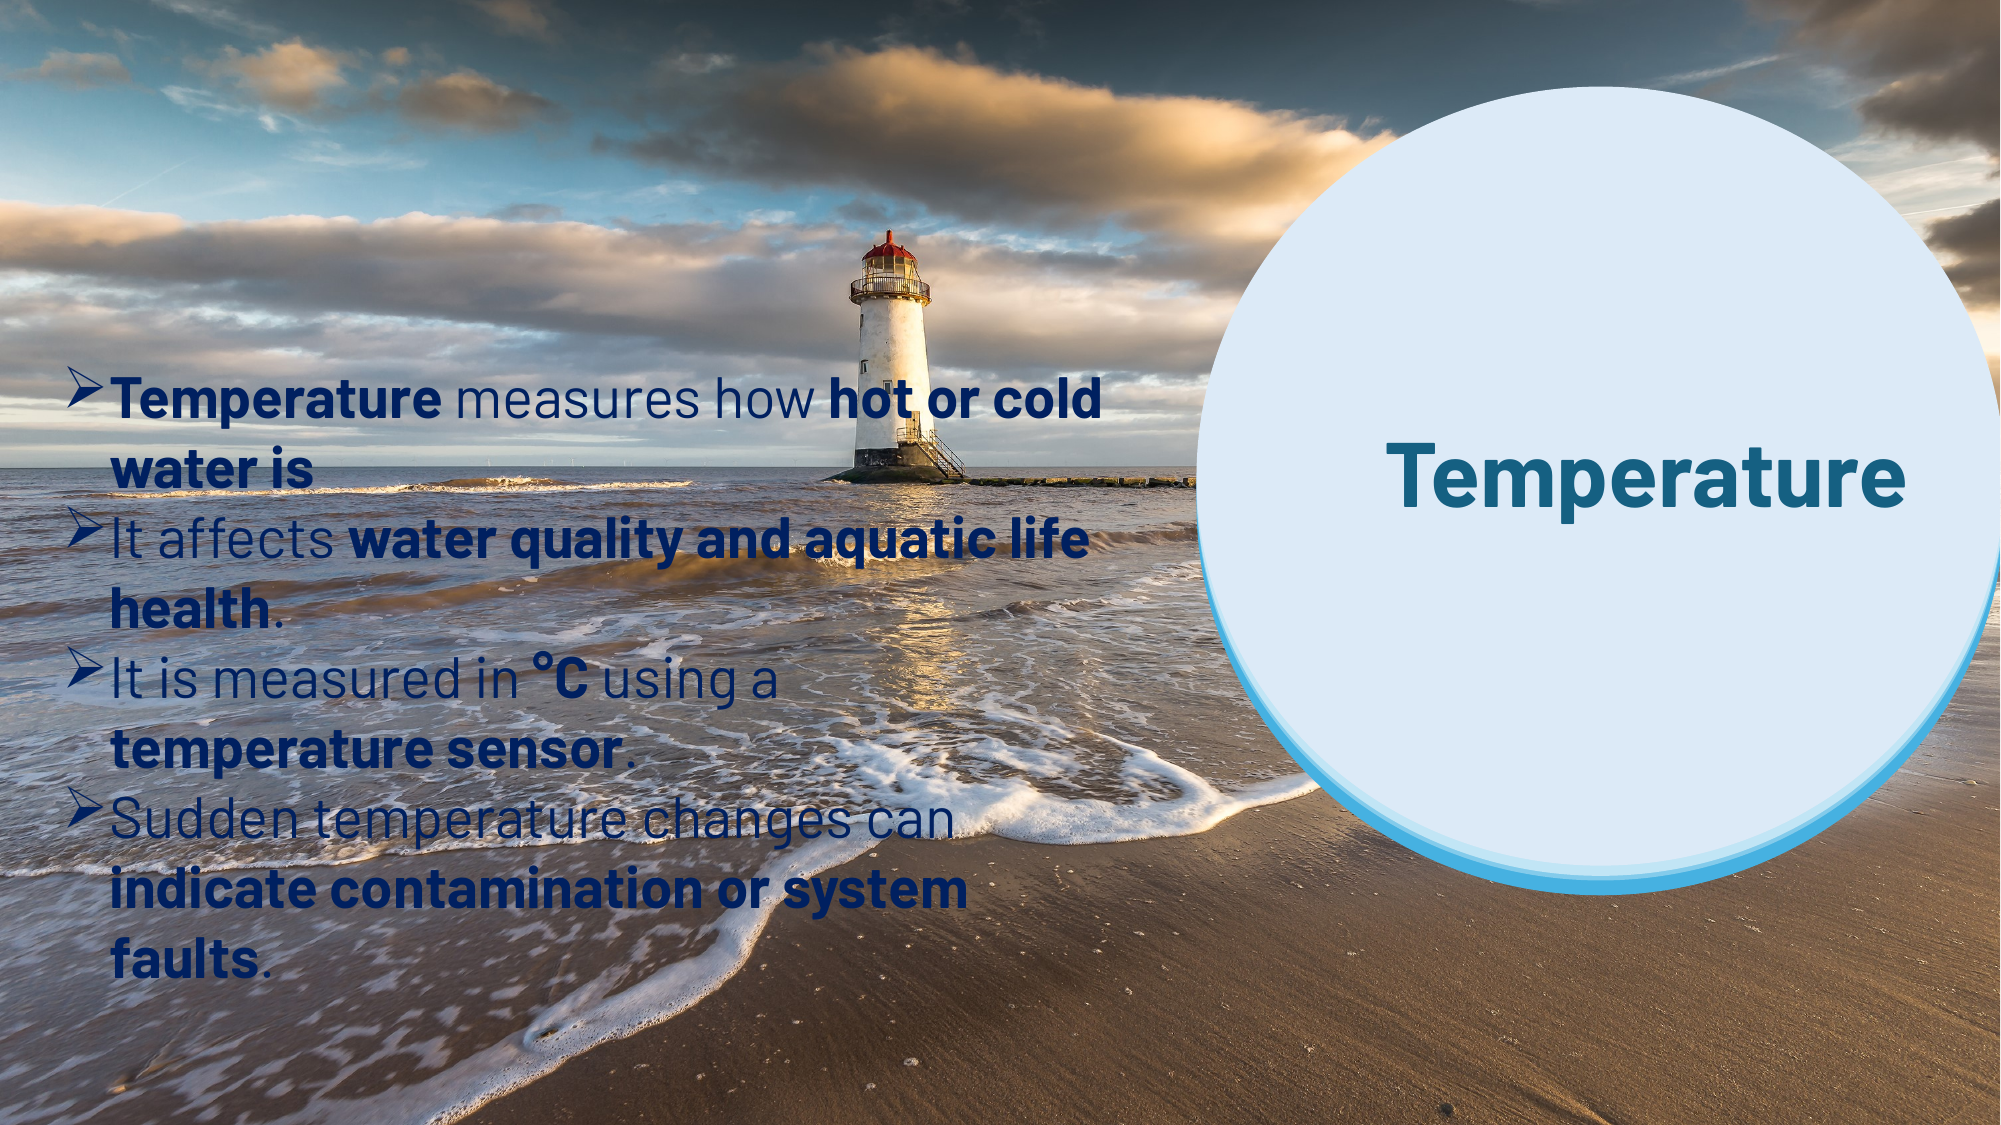

Temperature measures how hot or cold water is
It affects water quality and aquatic life health.
It is measured in °C using a temperature sensor.
Sudden temperature changes can indicate contamination or system faults.

Temperature